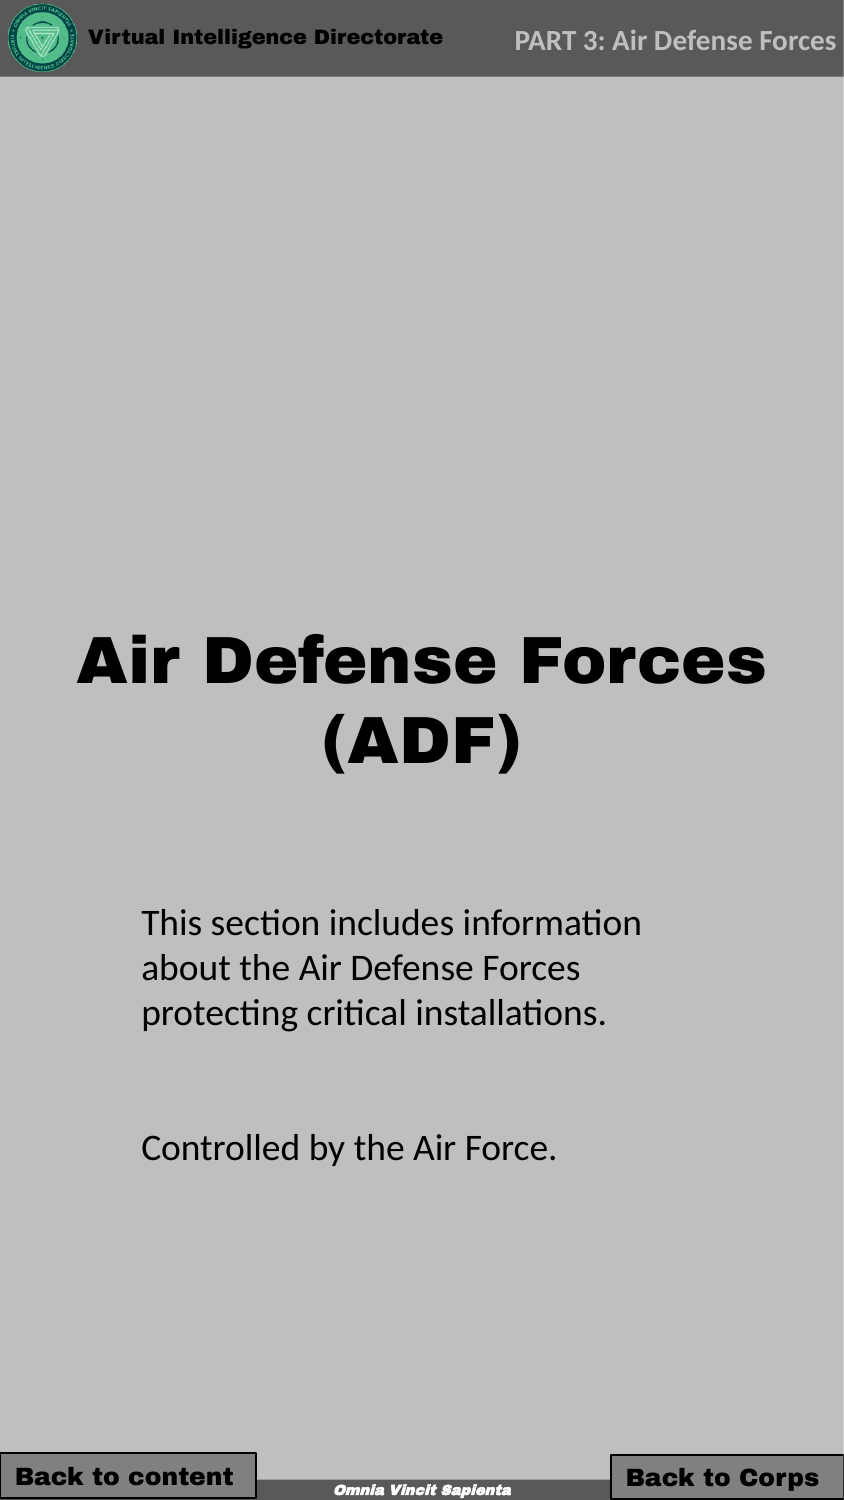

PART 3: Air Defense Forces
# Air Defense Forces (ADF)
This section includes information about the Air Defense Forces protecting critical installations.

Controlled by the Air Force.
Back to content
Back to Corps